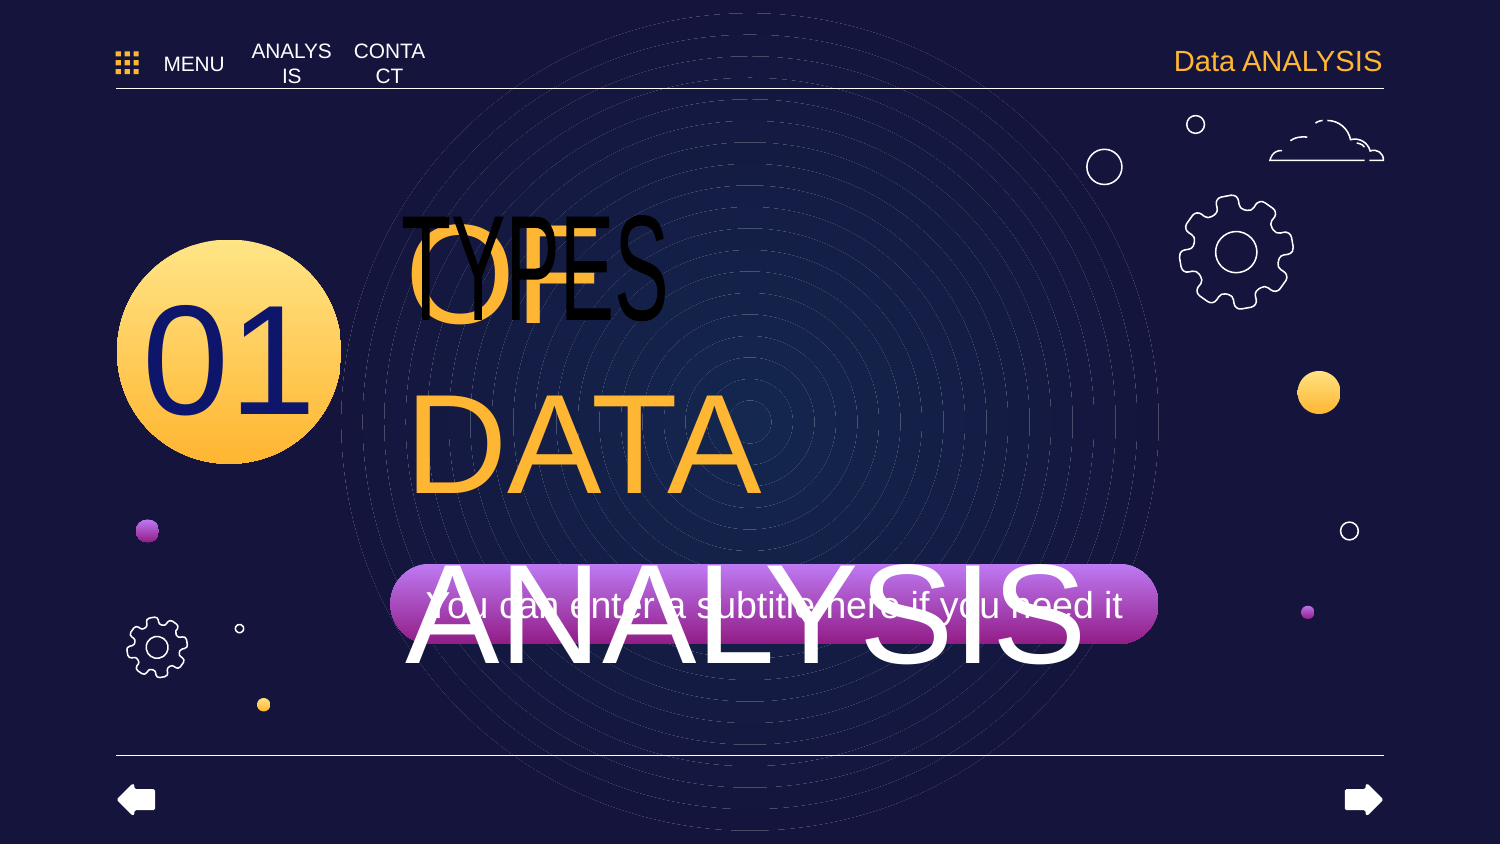

Data ANALYSIS
MENU
ANALYSIS
CONTACT

# OF
DATA ANALYSIS
TYPES

01

You can enter a subtitle here if you need it